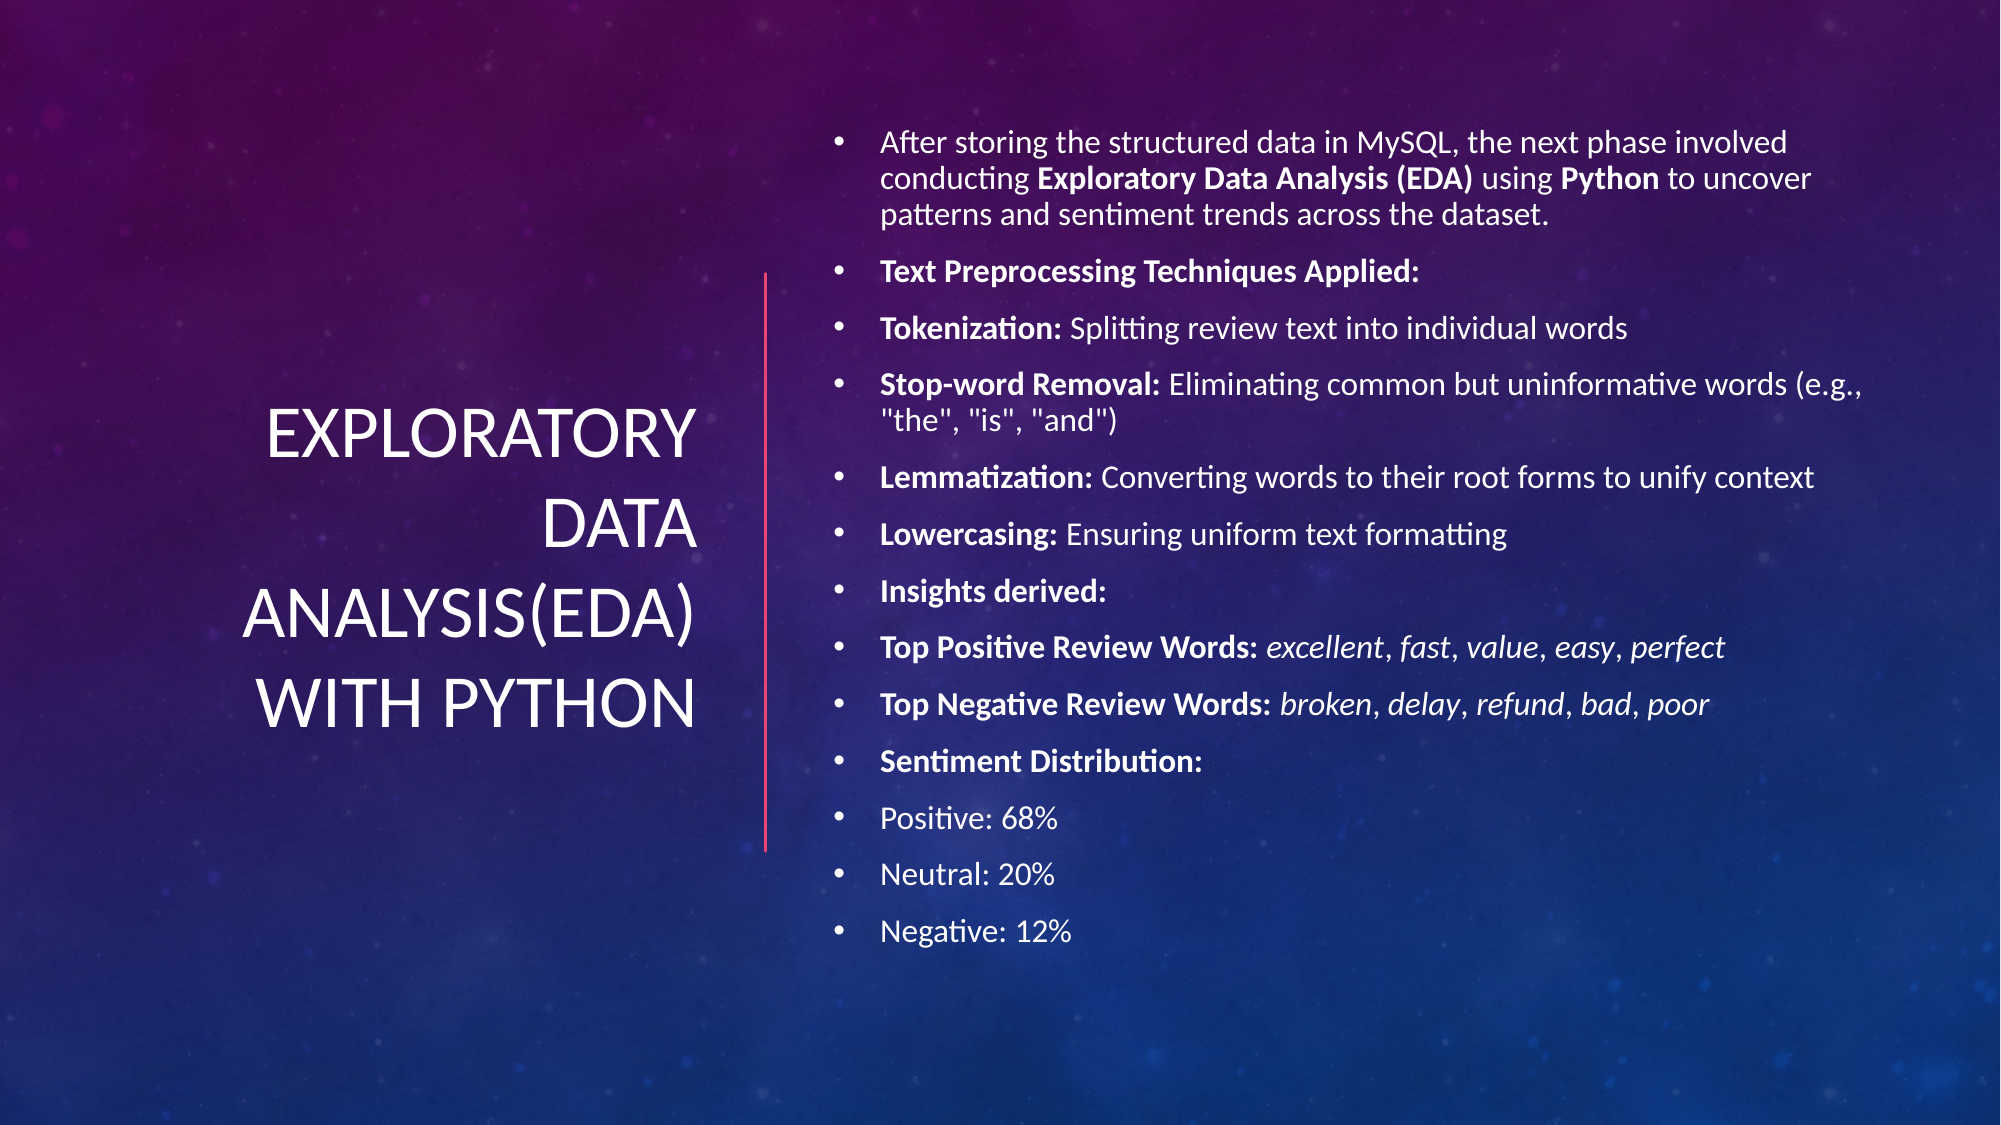

# Exploratory Data Analysis(EDA) with Python
After storing the structured data in MySQL, the next phase involved conducting Exploratory Data Analysis (EDA) using Python to uncover patterns and sentiment trends across the dataset.
Text Preprocessing Techniques Applied:
Tokenization: Splitting review text into individual words
Stop-word Removal: Eliminating common but uninformative words (e.g., "the", "is", "and")
Lemmatization: Converting words to their root forms to unify context
Lowercasing: Ensuring uniform text formatting
Insights derived:
Top Positive Review Words: excellent, fast, value, easy, perfect
Top Negative Review Words: broken, delay, refund, bad, poor
Sentiment Distribution:
Positive: 68%
Neutral: 20%
Negative: 12%